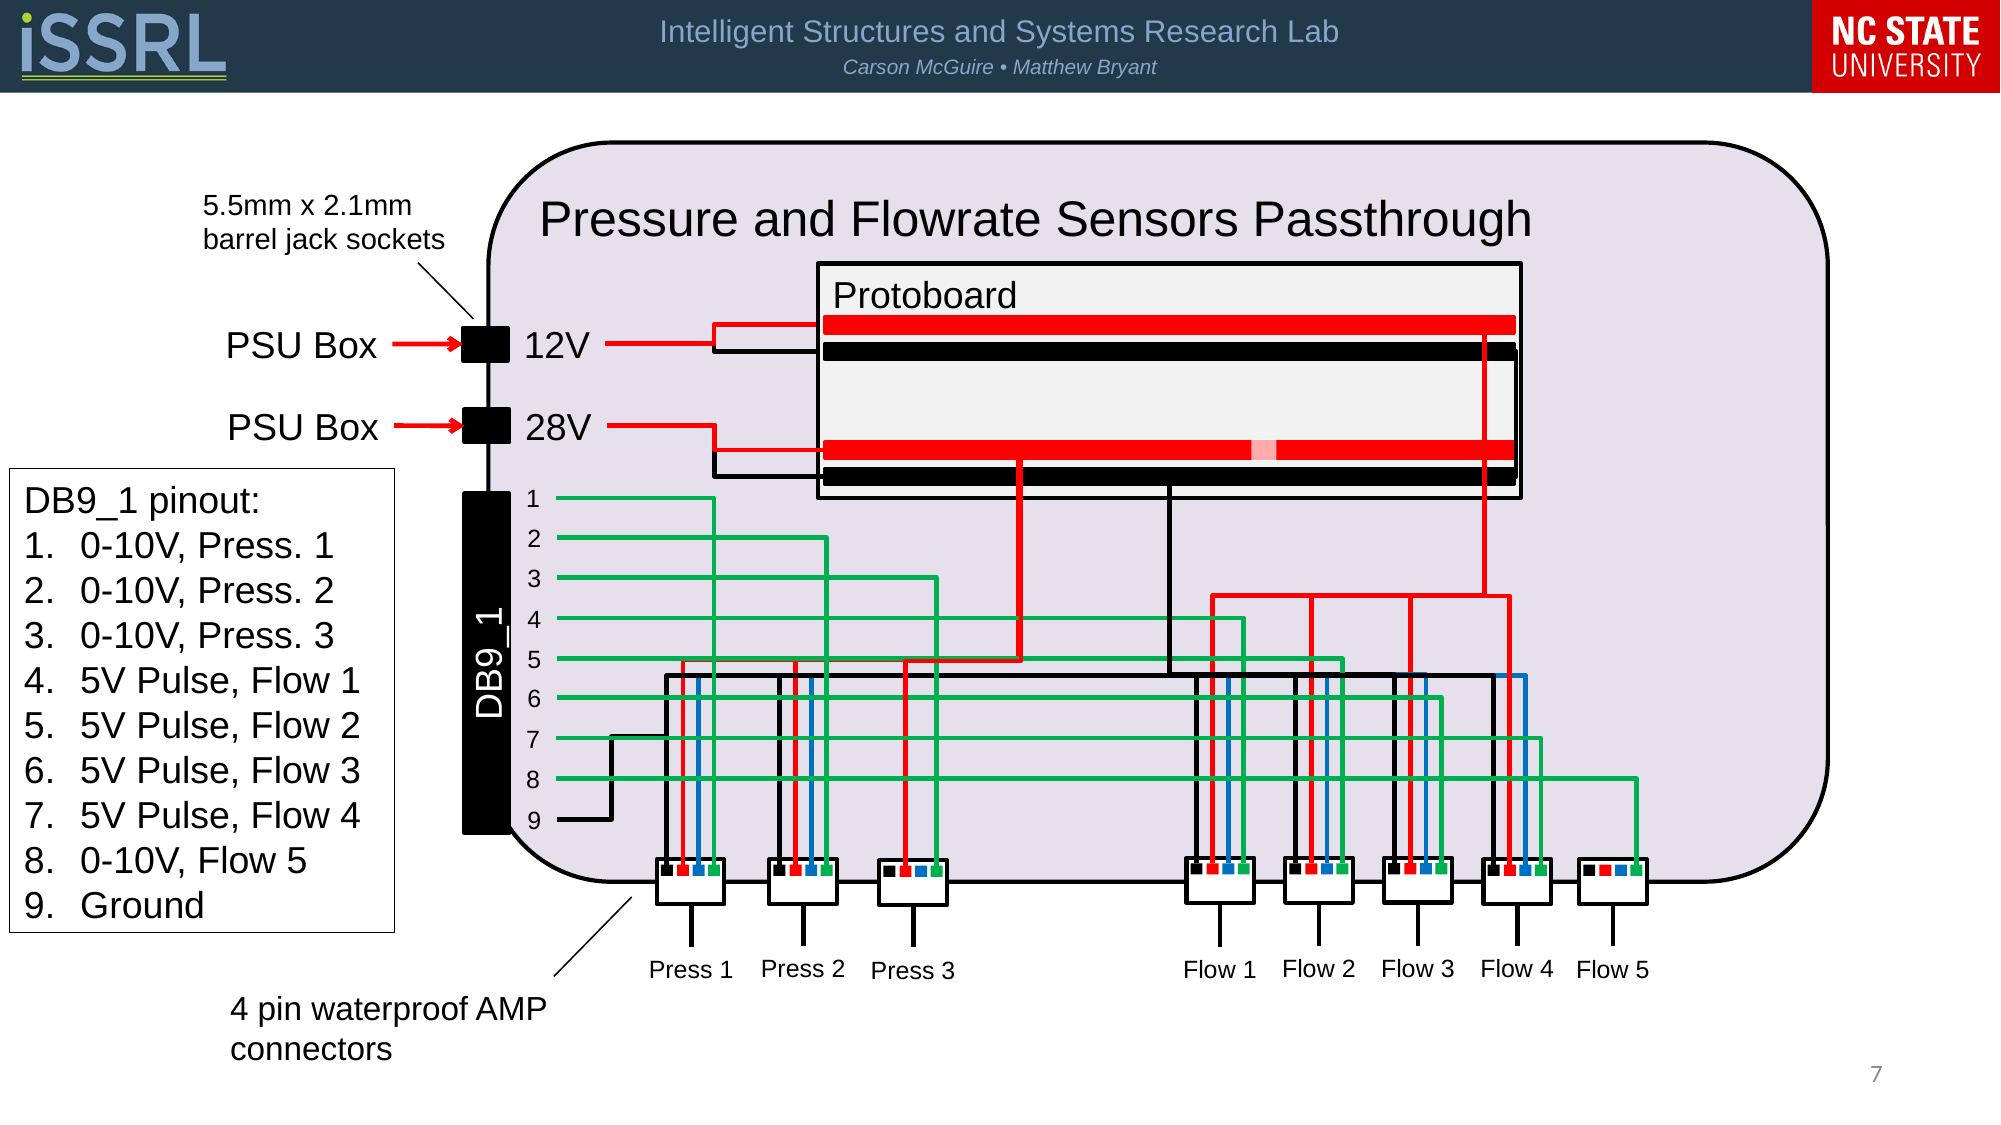

Pressure and Flowrate Sensors Passthrough
5.5mm x 2.1mm barrel jack sockets
Protoboard

12V
PSU Box

28V
PSU Box

DB9_1 pinout:
0-10V, Press. 1
0-10V, Press. 2
0-10V, Press. 3
5V Pulse, Flow 1
5V Pulse, Flow 2
5V Pulse, Flow 3
5V Pulse, Flow 4
0-10V, Flow 5
Ground
1
2
3
4
5
DB9_1
6
7
8
9

Press 2
Flow 2
Flow 3
Flow 4
Flow 5
Press 1
Flow 1
Press 3
4 pin waterproof AMP connectors
7